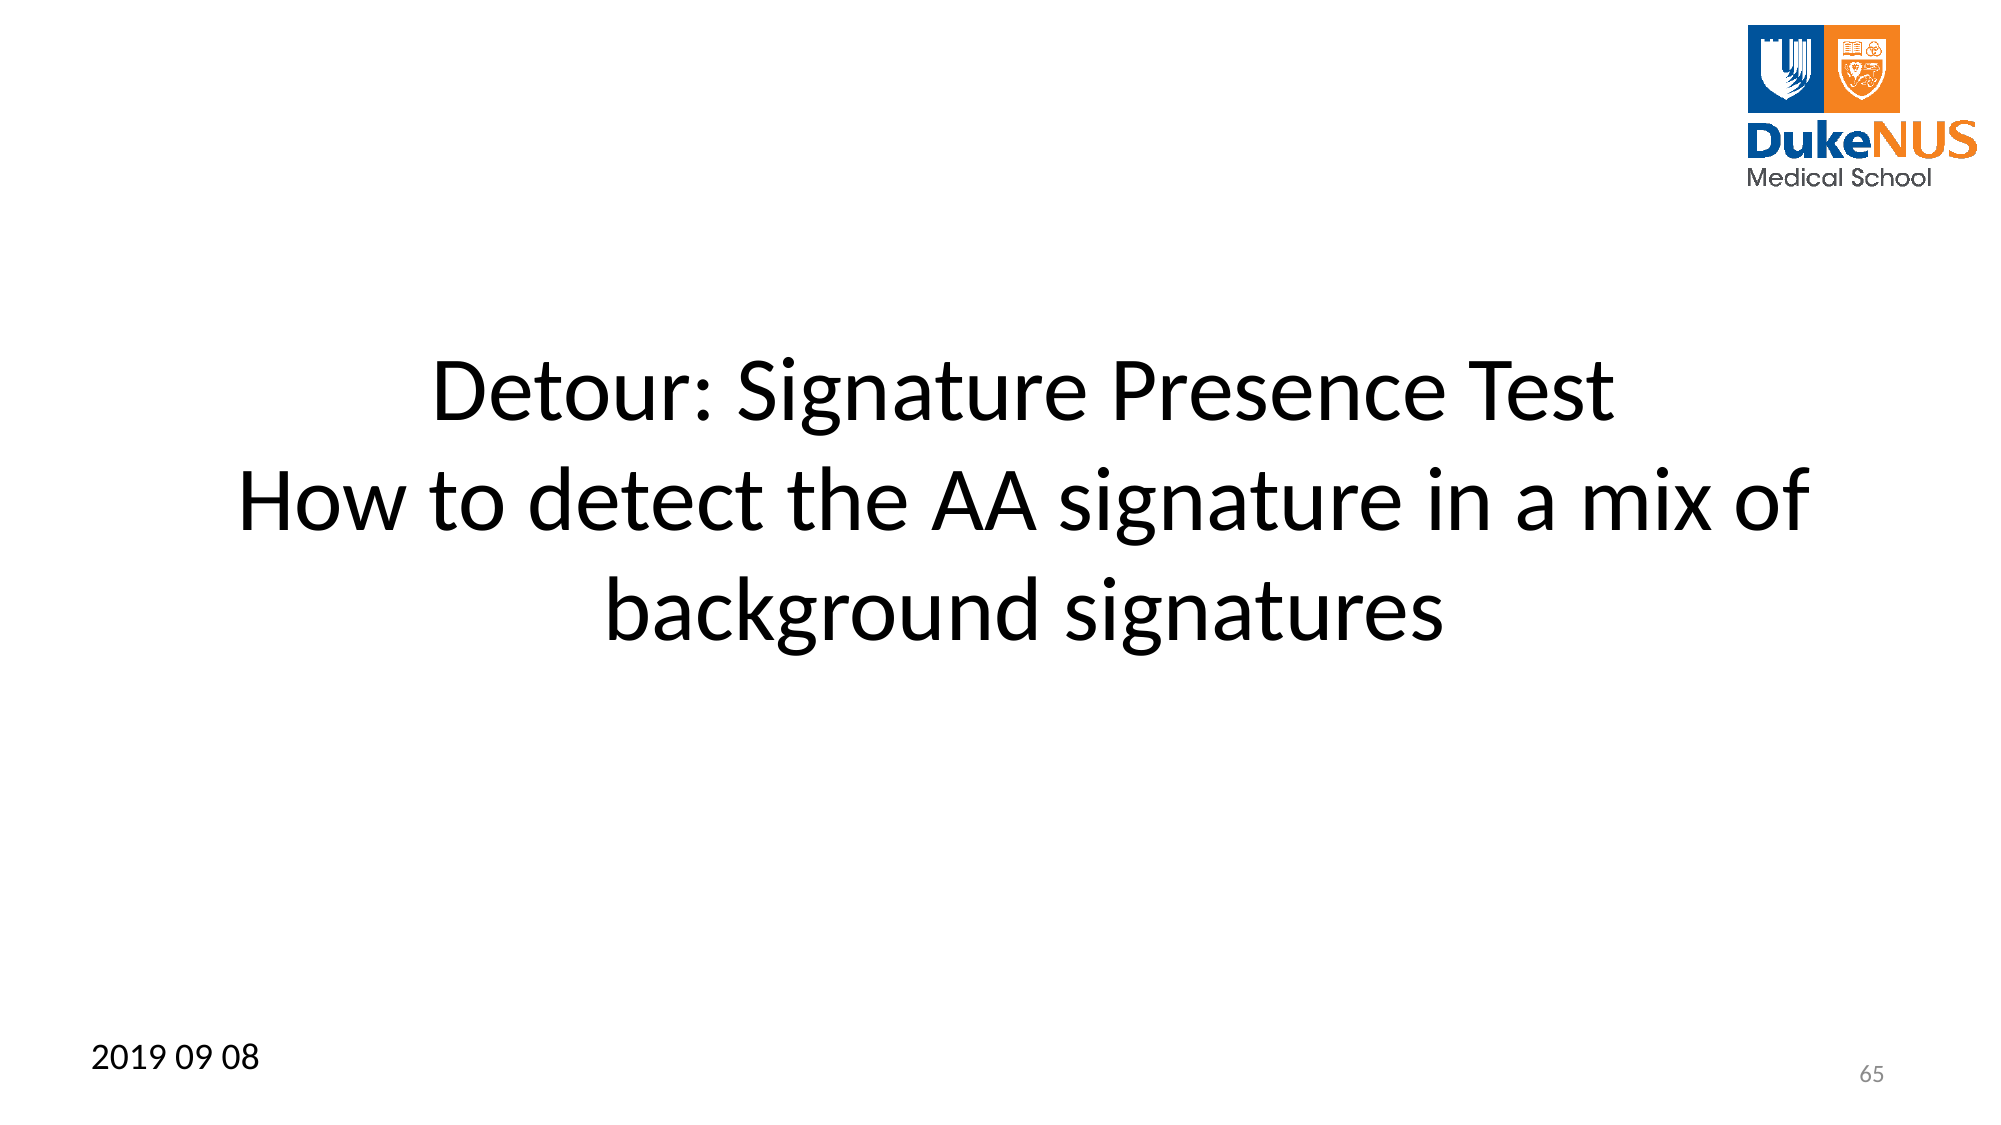

# Detour: Signature Presence Test How to detect the AA signature in a mix of background signatures
2019 09 08
65